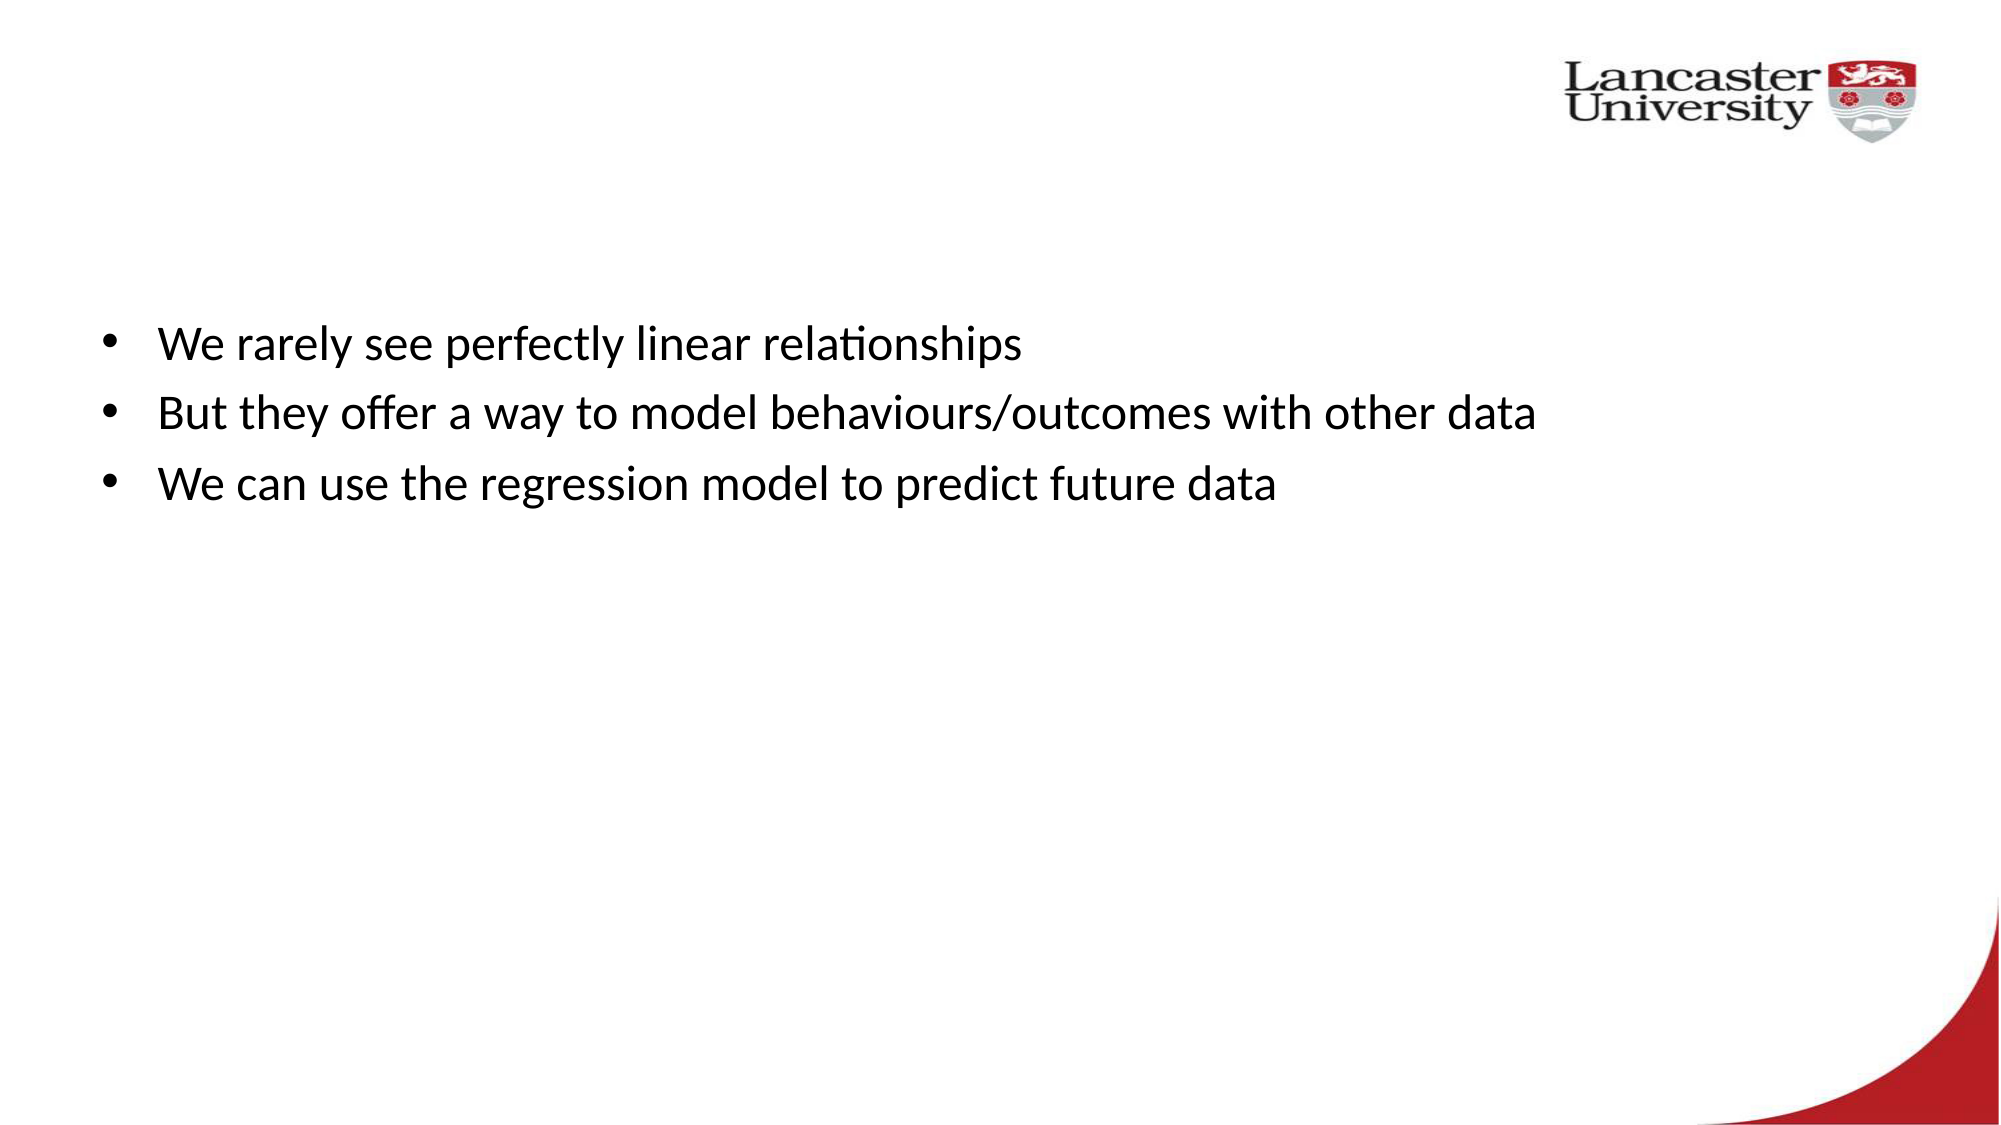

#
We rarely see perfectly linear relationships
But they offer a way to model behaviours/outcomes with other data
We can use the regression model to predict future data